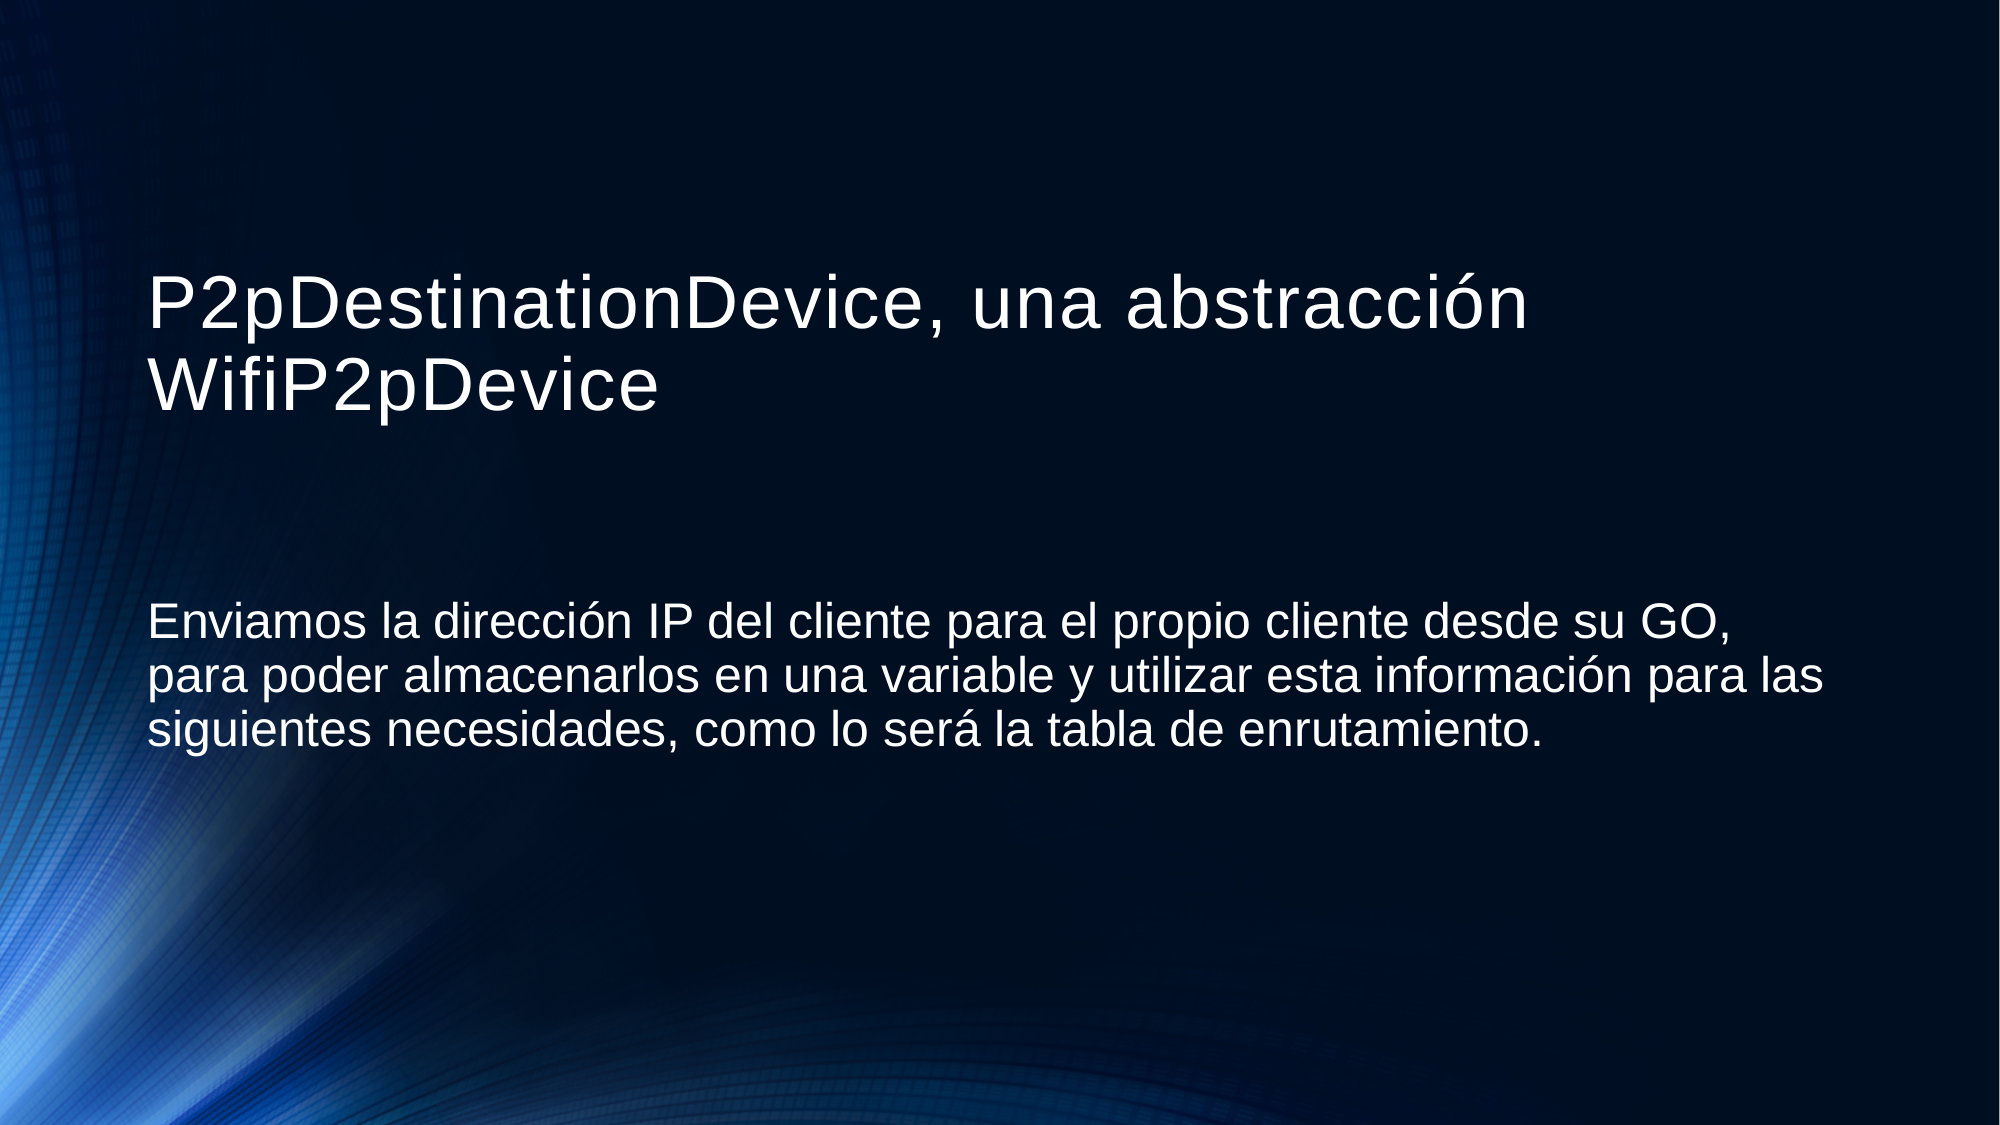

# P2pDestinationDevice, una abstracción WifiP2pDevice
Enviamos la dirección IP del cliente para el propio cliente desde su GO, para poder almacenarlos en una variable y utilizar esta información para las siguientes necesidades, como lo será la tabla de enrutamiento.